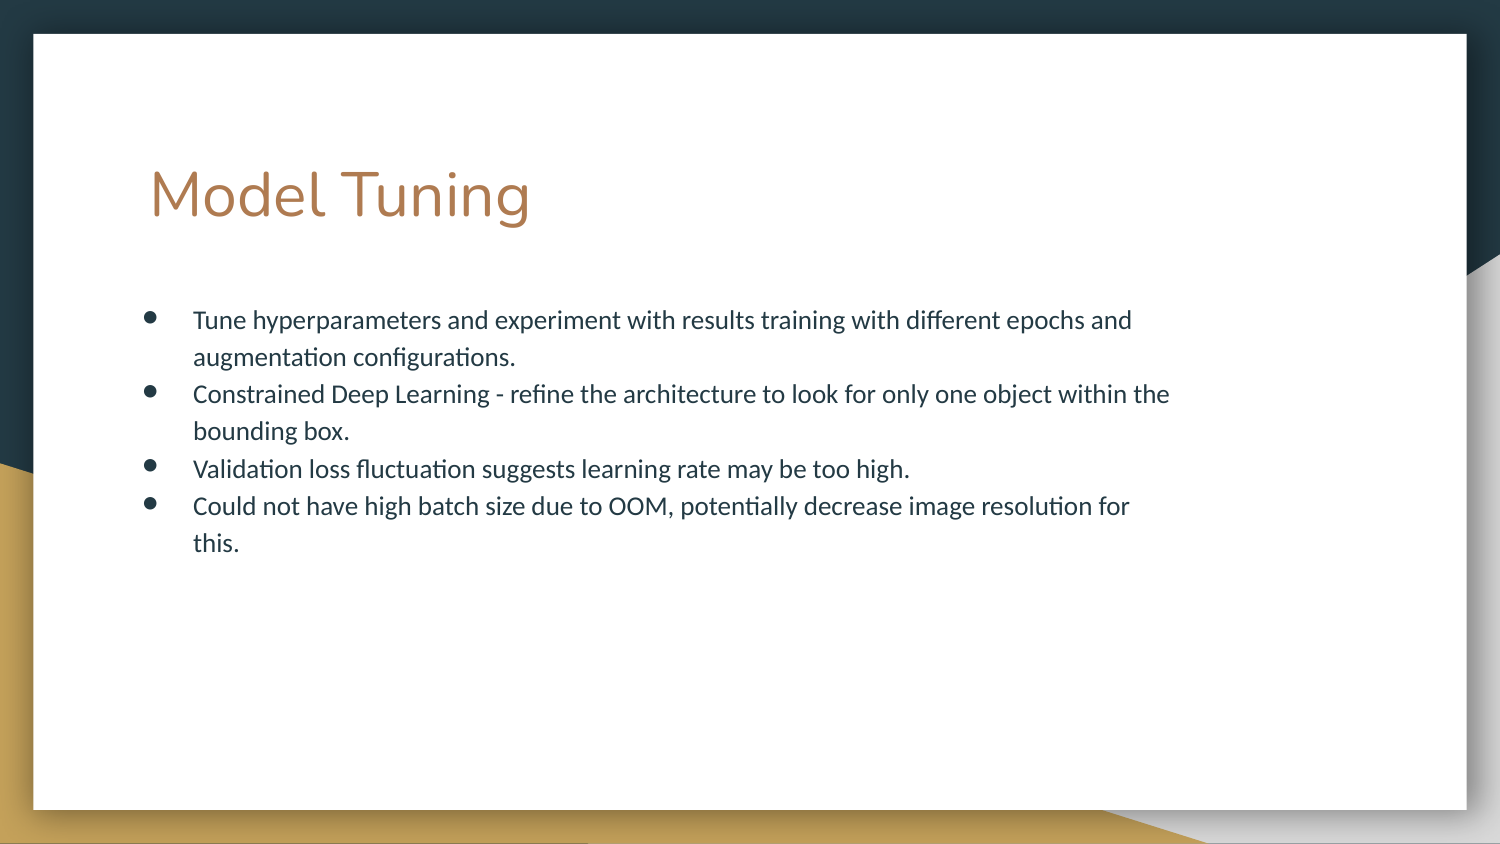

# Model Tuning
Tune hyperparameters and experiment with results training with different epochs and augmentation configurations.
Constrained Deep Learning - refine the architecture to look for only one object within the bounding box.
Validation loss fluctuation suggests learning rate may be too high.
Could not have high batch size due to OOM, potentially decrease image resolution for this.